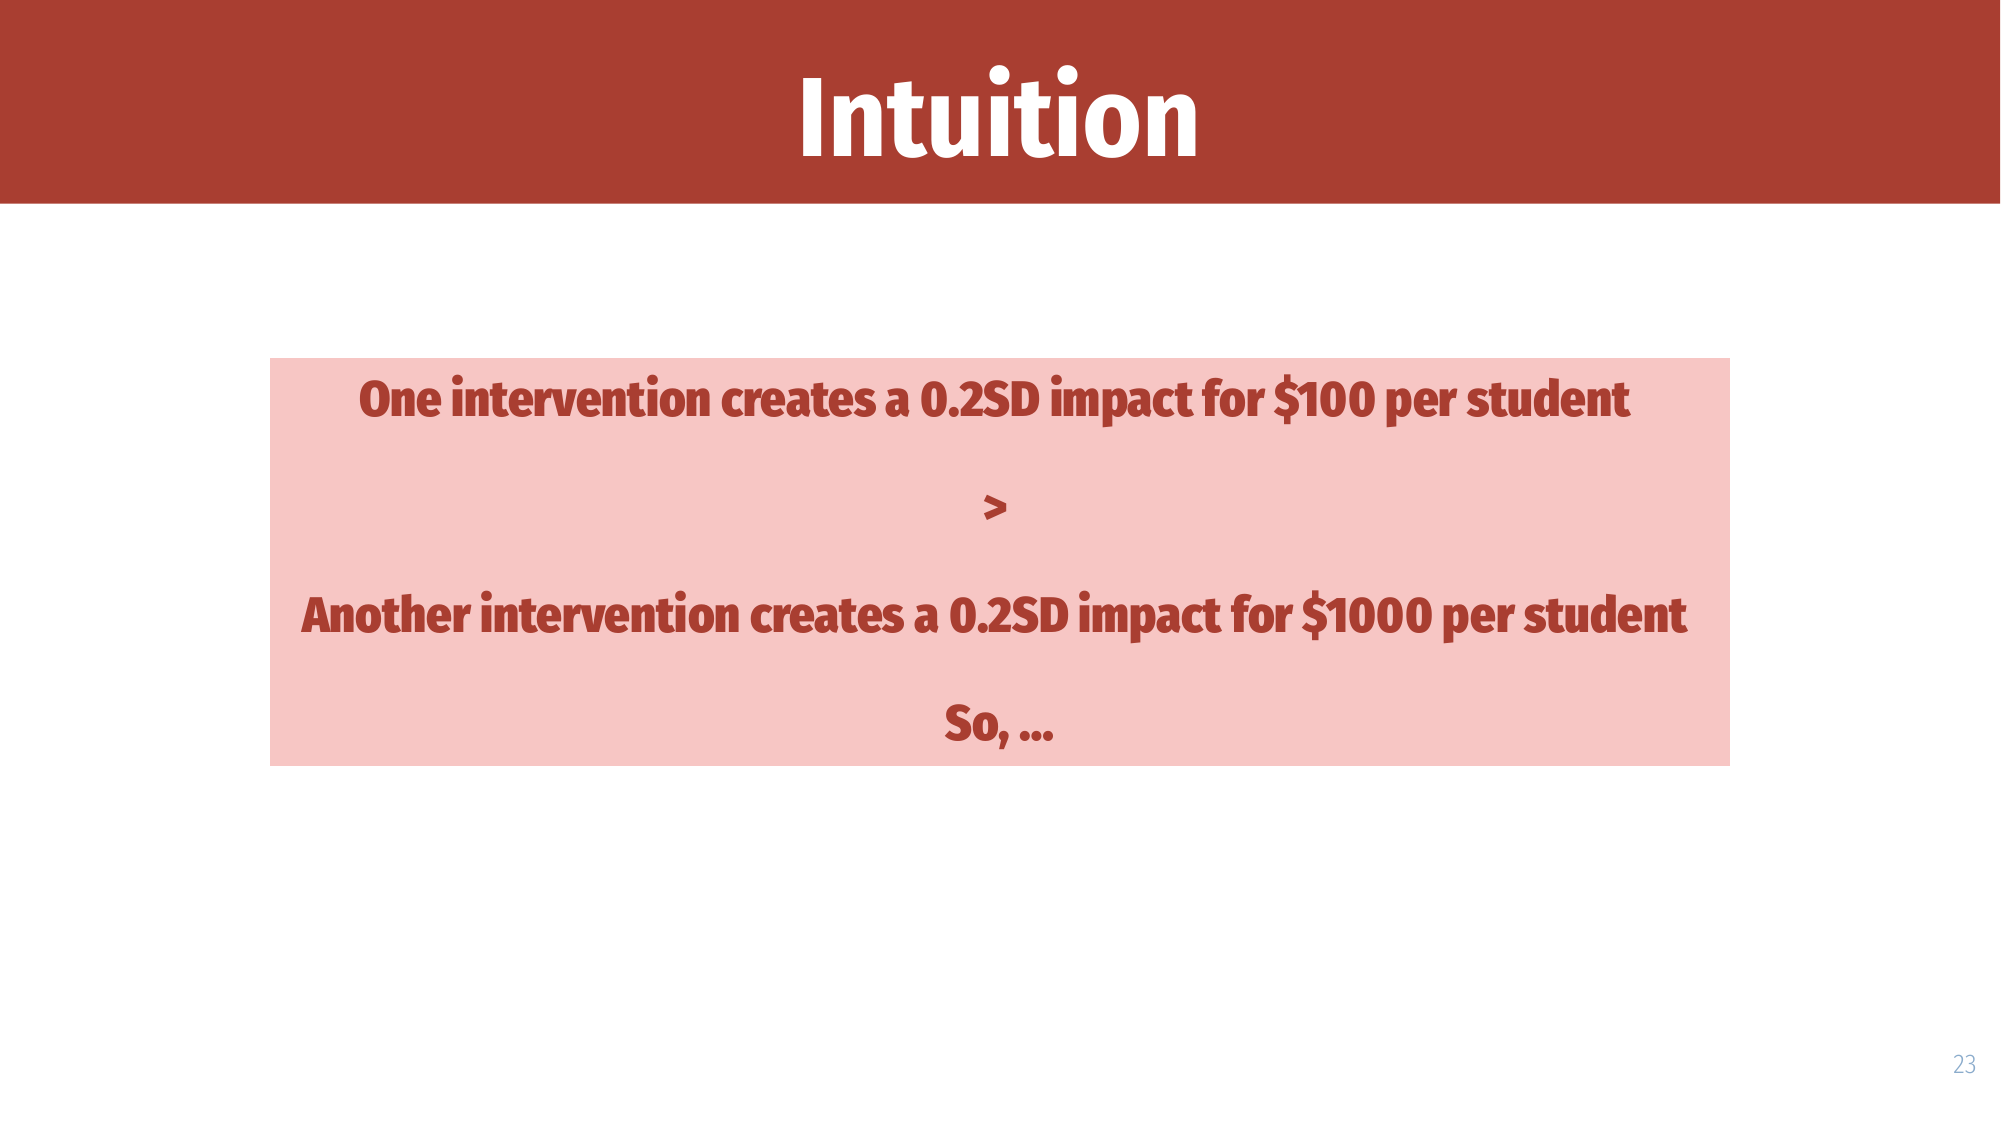

# Intuition
One intervention creates a 0.2SD impact for $100 per student
>
Another intervention creates a 0.2SD impact for $1000 per student
So, …
23